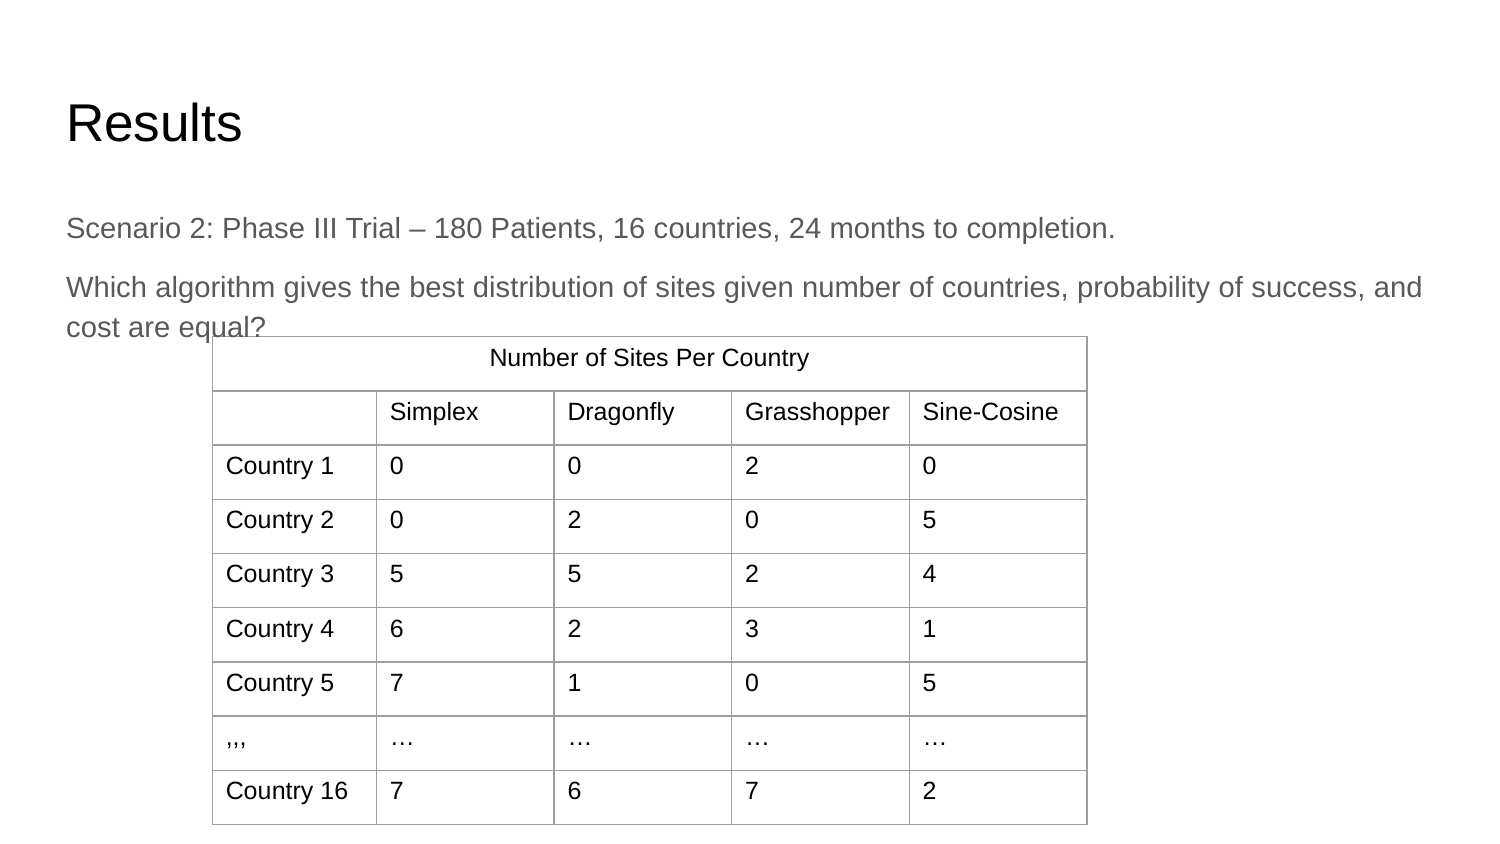

# Results
Scenario 2: Phase III Trial – 180 Patients, 16 countries, 24 months to completion.
Which algorithm gives the best distribution of sites given number of countries, probability of success, and cost are equal?
| Number of Sites Per Country |  |  |  |  |
| --- | --- | --- | --- | --- |
|  | Simplex | Dragonfly | Grasshopper | Sine-Cosine |
| Country 1 | 0 | 0 | 2 | 0 |
| Country 2 | 0 | 2 | 0 | 5 |
| Country 3 | 5 | 5 | 2 | 4 |
| Country 4 | 6 | 2 | 3 | 1 |
| Country 5 | 7 | 1 | 0 | 5 |
| ,,, | … | … | … | … |
| Country 16 | 7 | 6 | 7 | 2 |